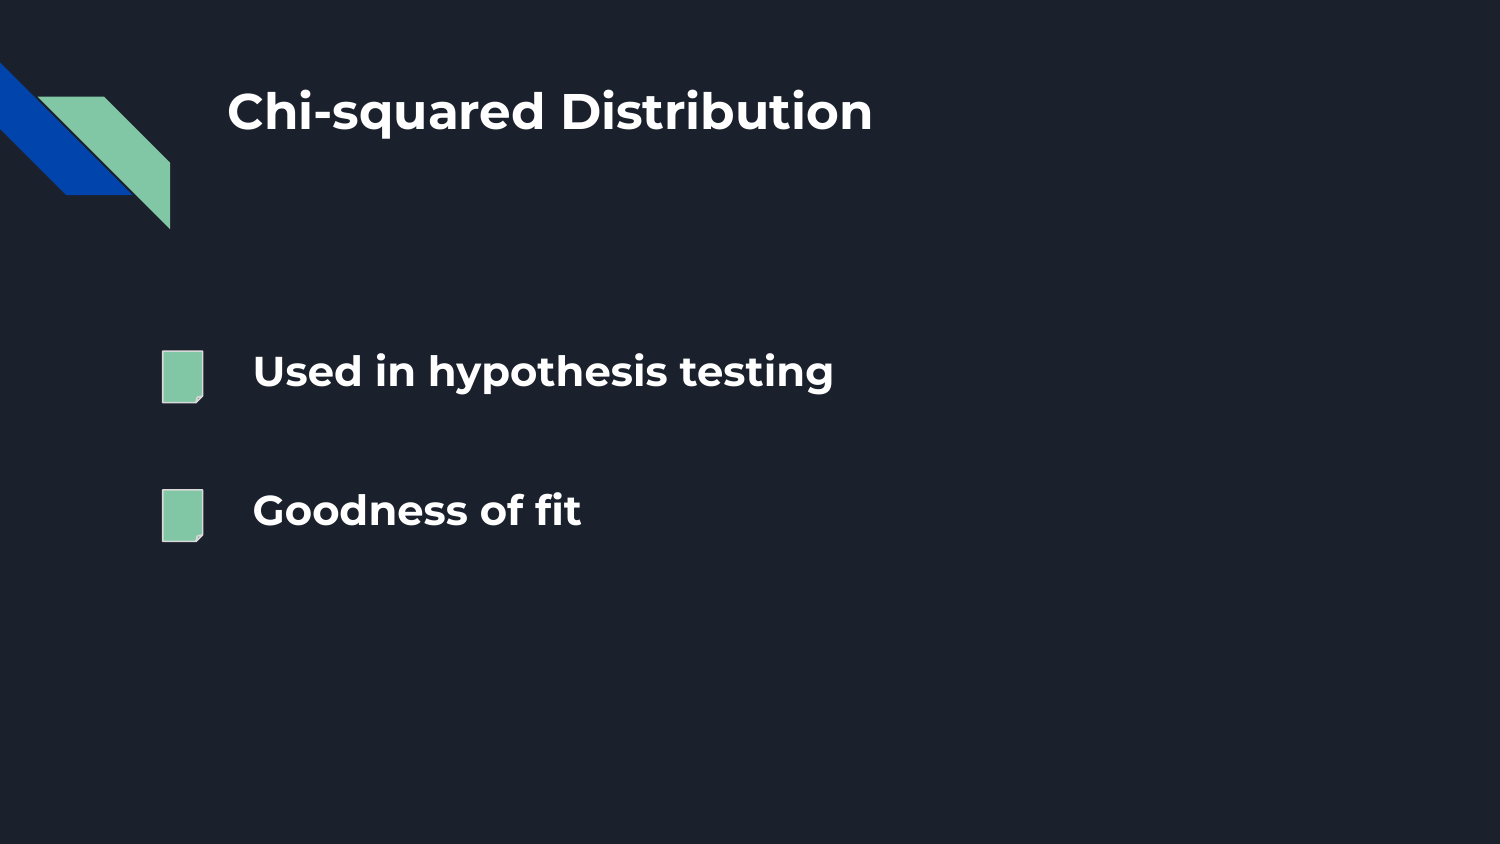

# Chi-squared Distribution

Used in hypothesis testing

Goodness of fit